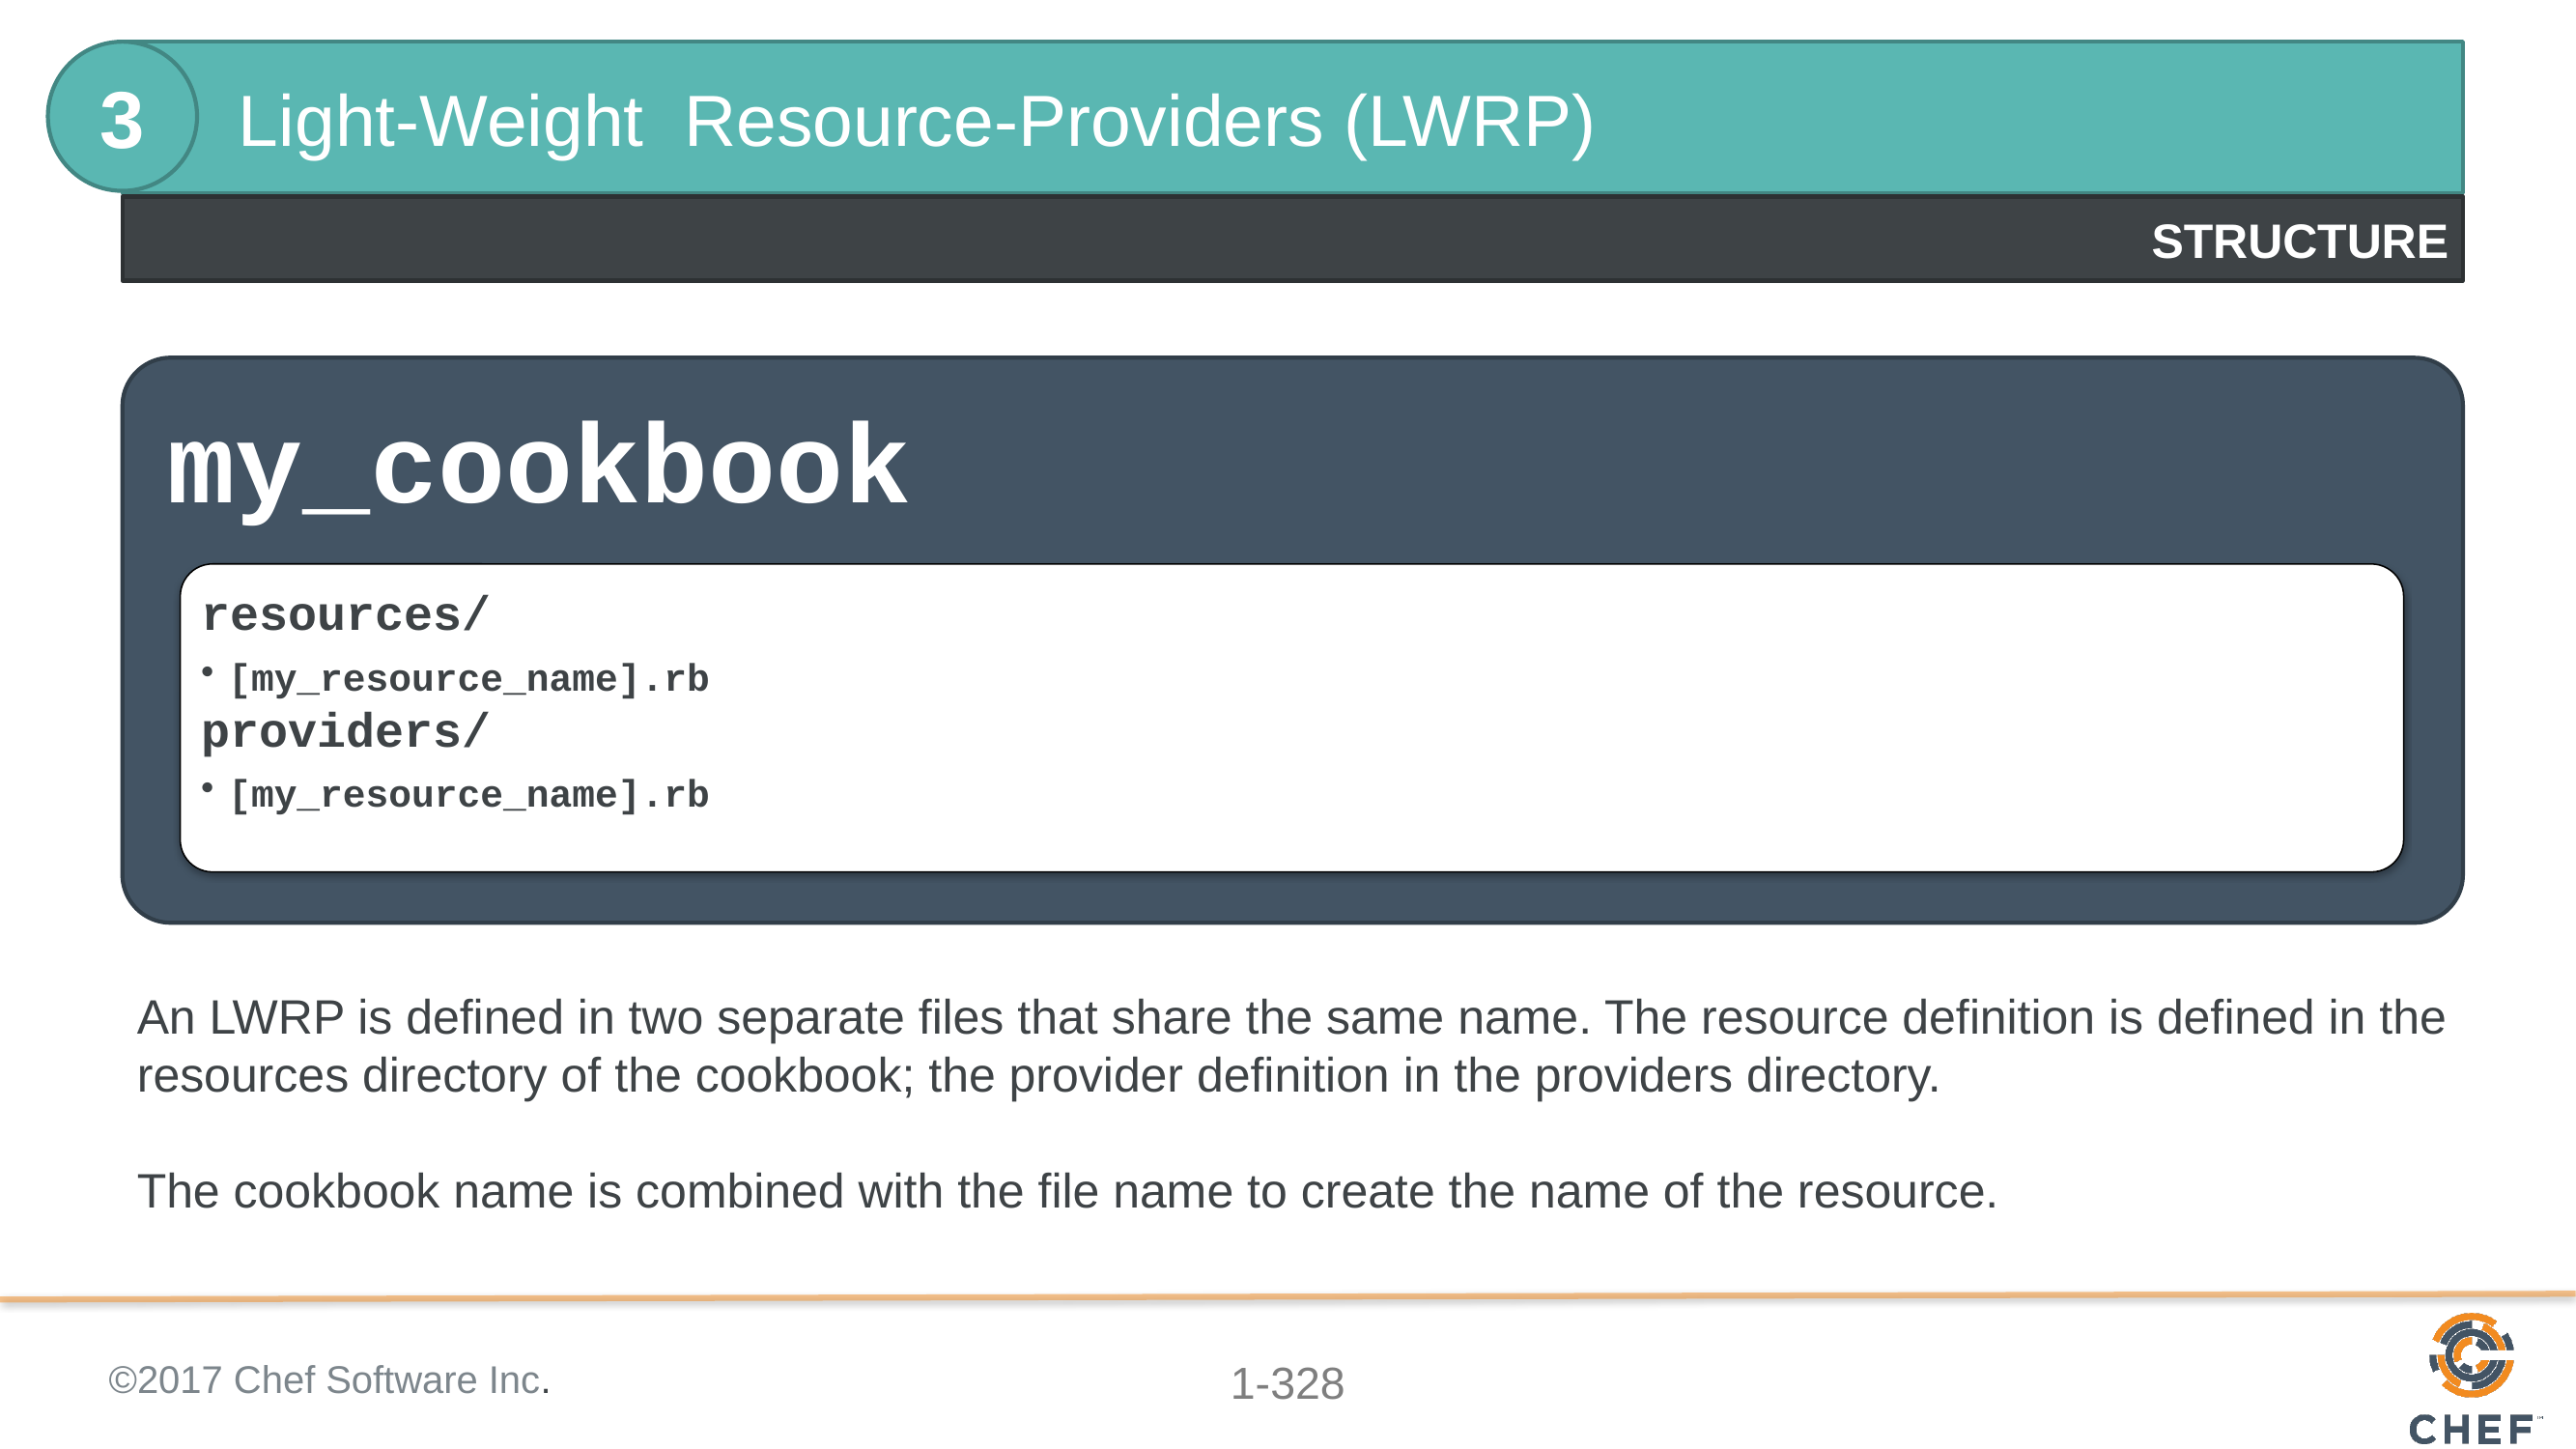

3
Light-Weight  Resource-Providers (LWRP)
#
STRUCTURE

my_cookbook

resources/
[my_resource_name].rb
providers/
[my_resource_name].rb

An LWRP is defined in two separate files that share the same name. The resource definition is defined in the resources directory of the cookbook; the provider definition in the providers directory.

The cookbook name is combined with the file name to create the name of the resource.